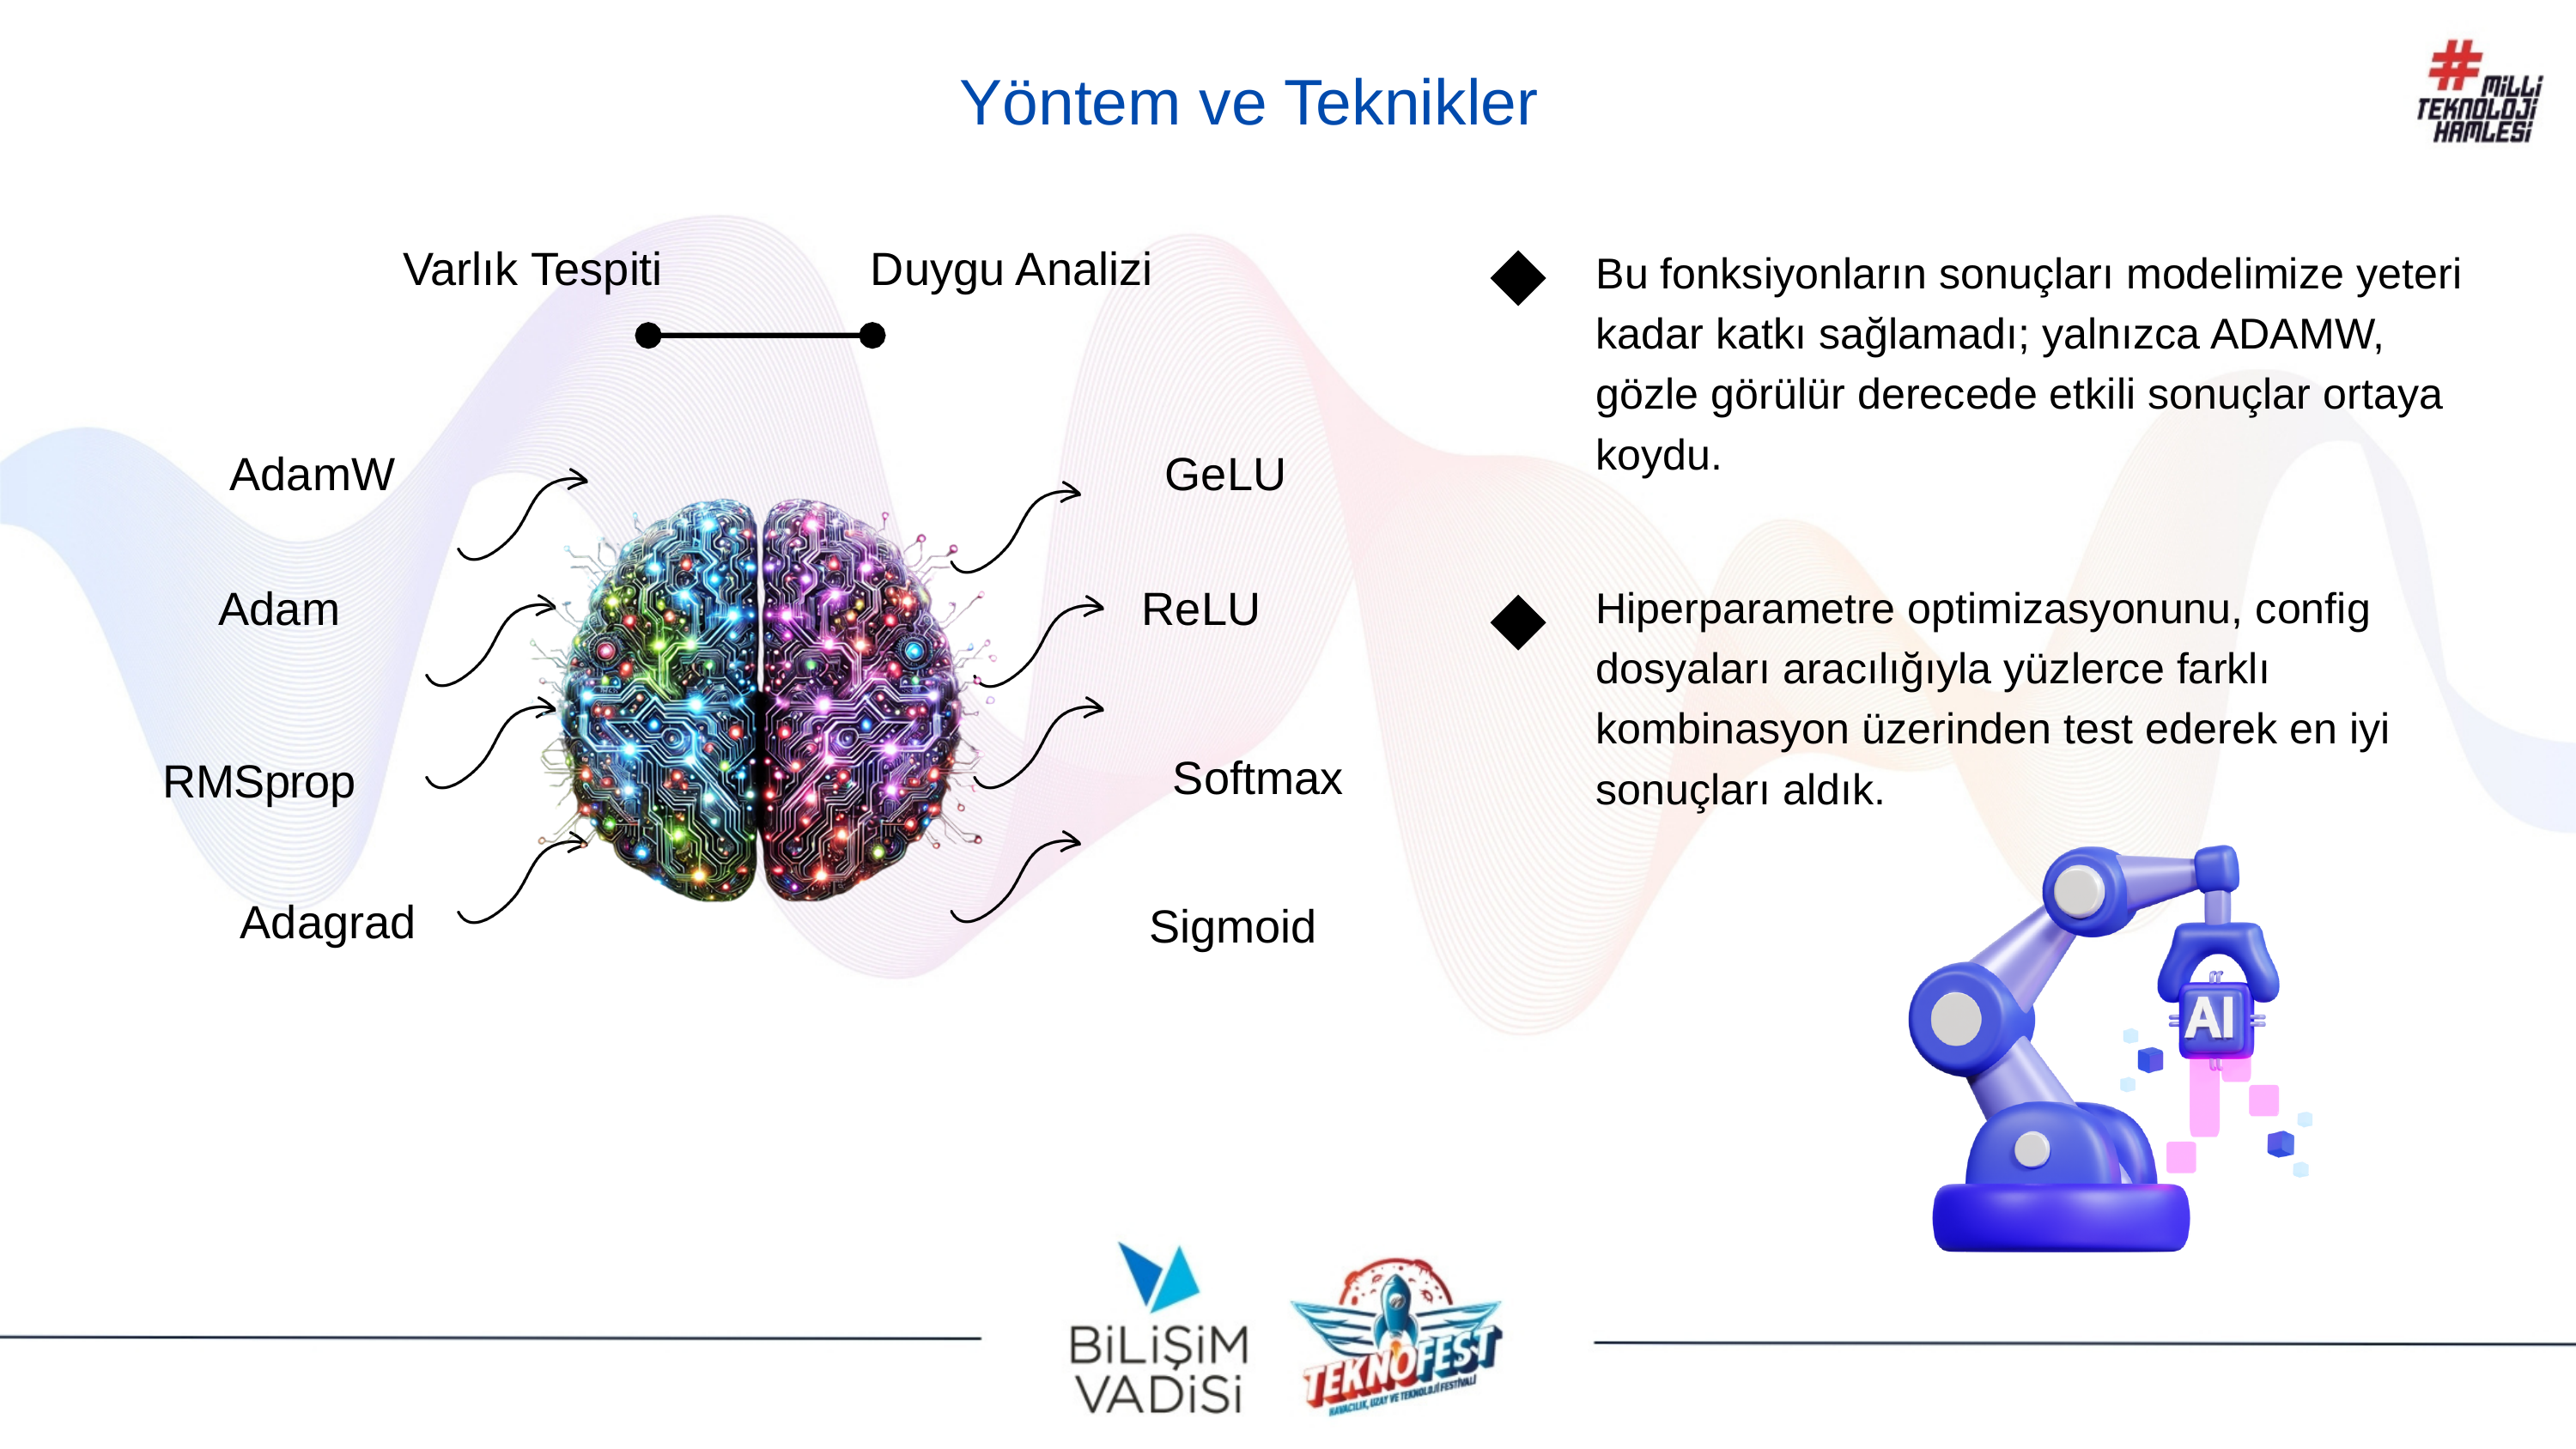

Yöntem ve Teknikler

Varlık Tespiti

Duygu Analizi
Bu fonksiyonların sonuçları modelimize yeteri kadar katkı sağlamadı; yalnızca ADAMW, gözle görülür derecede etkili sonuçlar ortaya koydu.

AdamW

GeLU

Adam

ReLU
Hiperparametre optimizasyonunu, config dosyaları aracılığıyla yüzlerce farklı kombinasyon üzerinden test ederek en iyi sonuçları aldık.

Softmax

RMSprop

Sigmoid
Adagrad